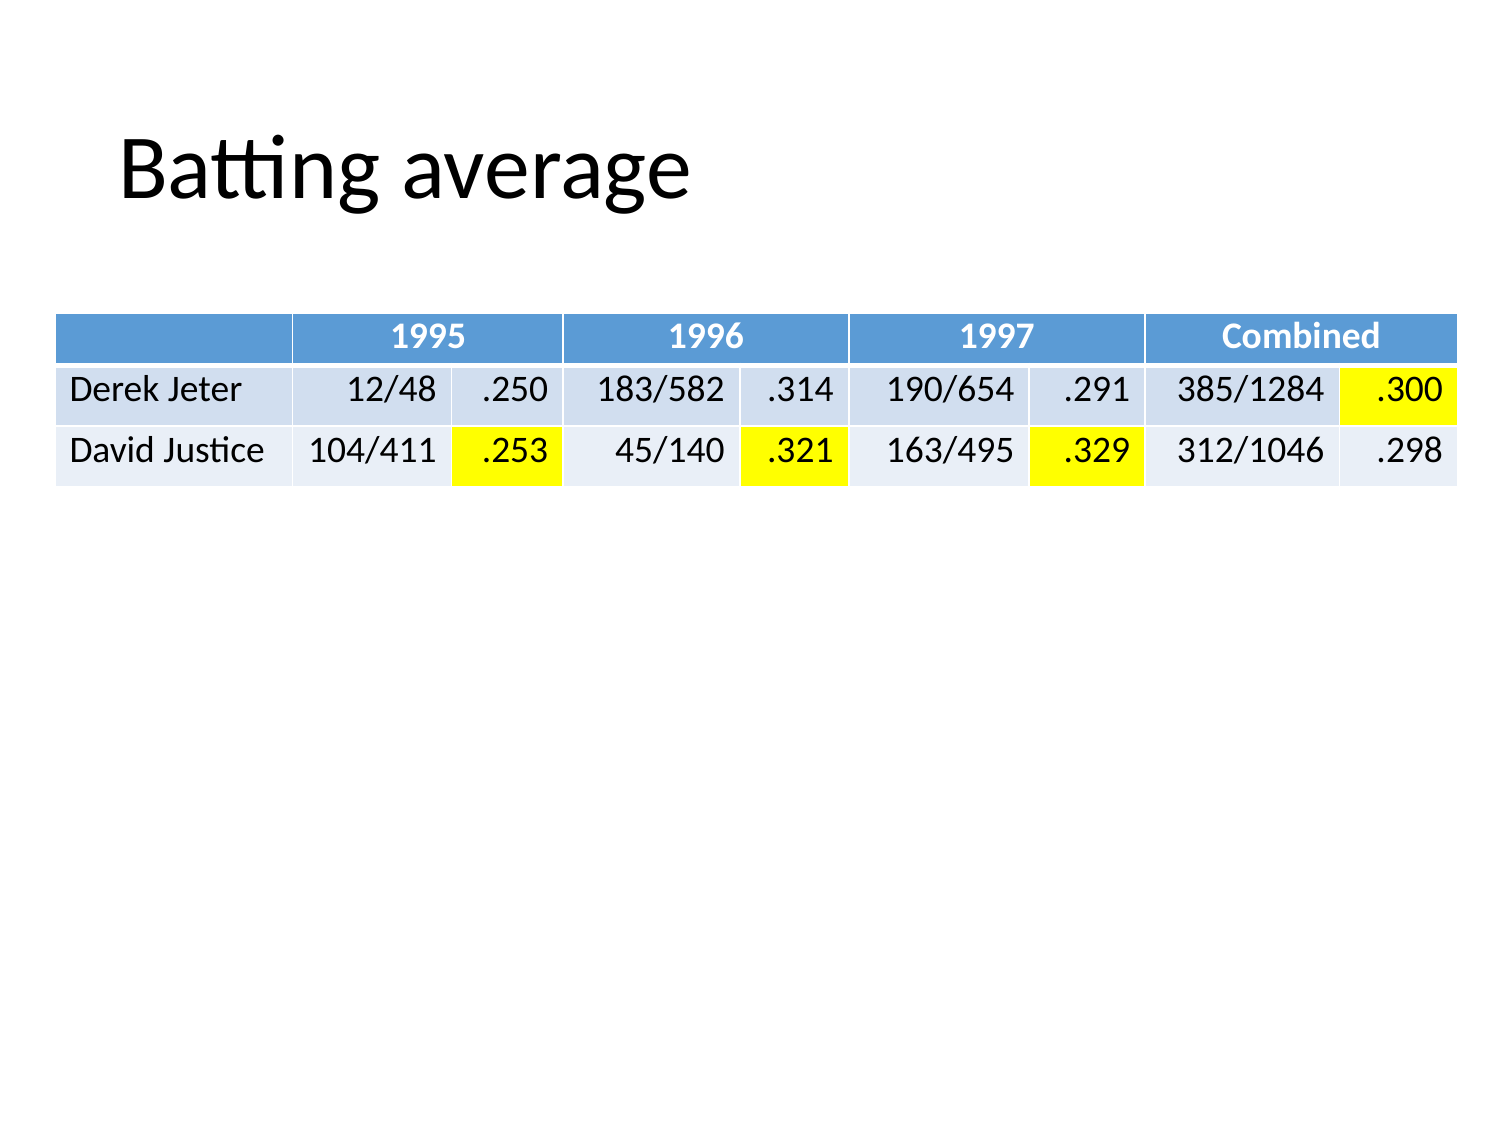

# Batting average
|  | 1995 |  | 1996 |  | 1997 |  | Combined |  |
| --- | --- | --- | --- | --- | --- | --- | --- | --- |
| Derek Jeter | 12/48 | .250 | 183/582 | .314 | 190/654 | .291 | 385/1284 | .300 |
| David Justice | 104/411 | .253 | 45/140 | .321 | 163/495 | .329 | 312/1046 | .298 |